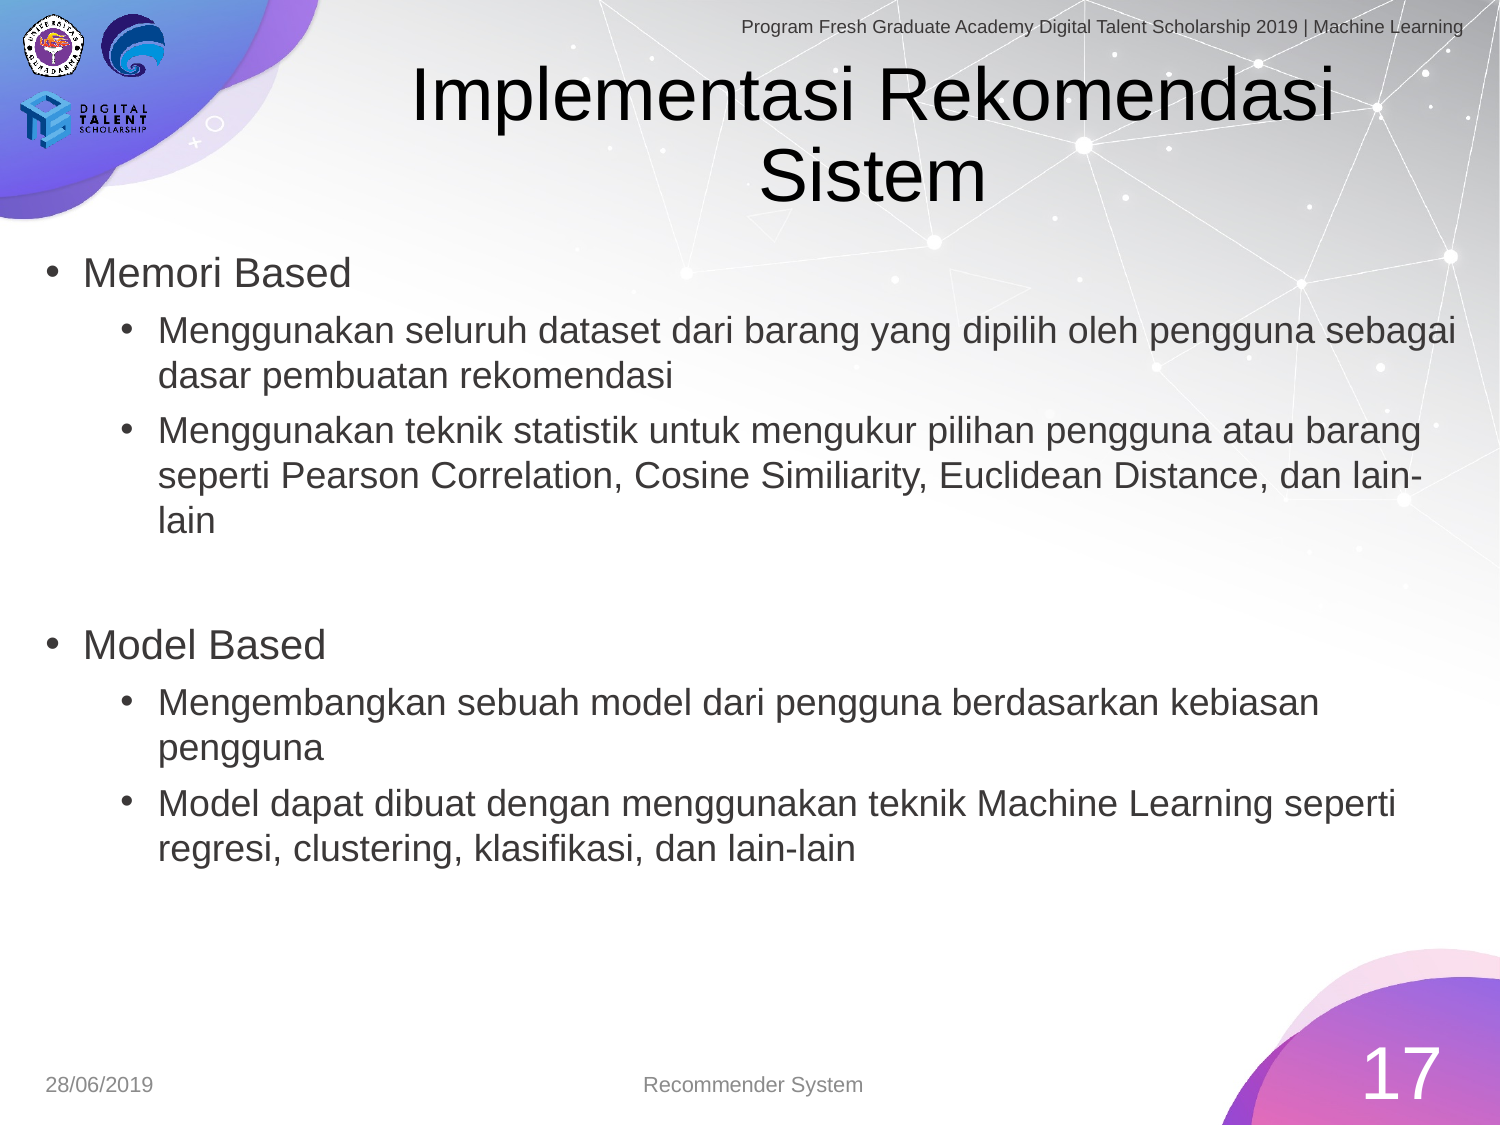

# Implementasi Rekomendasi Sistem
Memori Based
Menggunakan seluruh dataset dari barang yang dipilih oleh pengguna sebagai dasar pembuatan rekomendasi
Menggunakan teknik statistik untuk mengukur pilihan pengguna atau barang seperti Pearson Correlation, Cosine Similiarity, Euclidean Distance, dan lain-lain

Model Based
Mengembangkan sebuah model dari pengguna berdasarkan kebiasan pengguna
Model dapat dibuat dengan menggunakan teknik Machine Learning seperti regresi, clustering, klasifikasi, dan lain-lain
17
Recommender System
28/06/2019